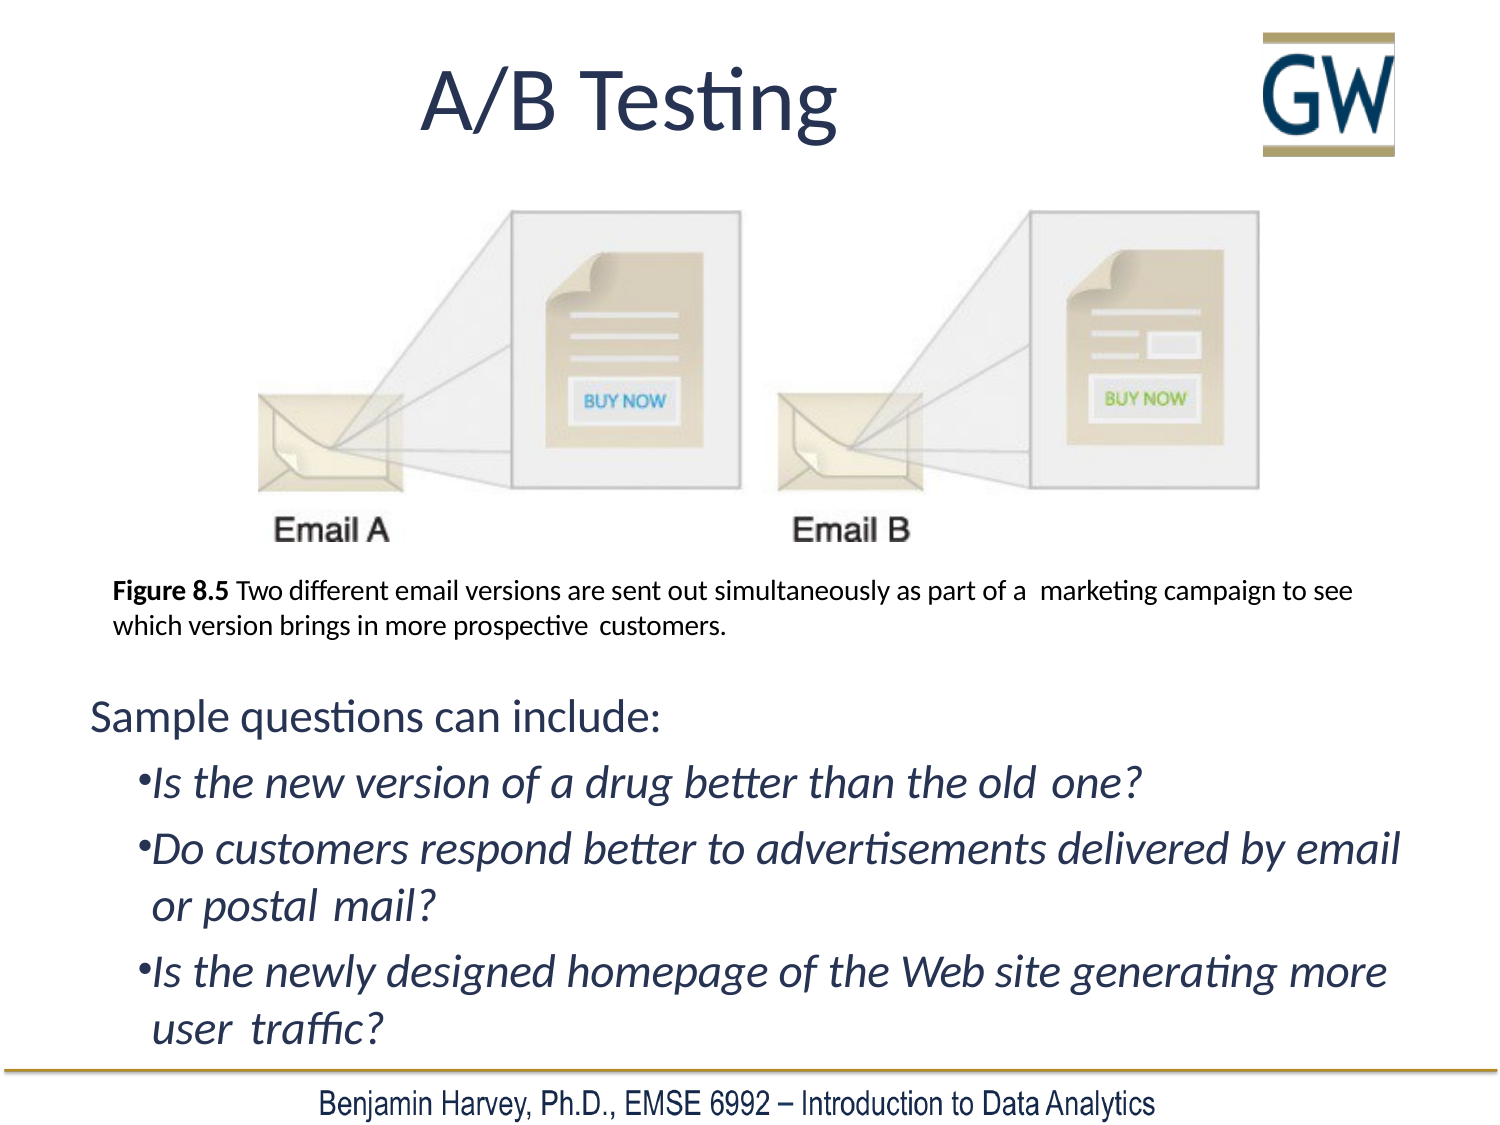

# A/B Testing

Figure 8.5 Two different email versions are sent out simultaneously as part of a  marketing campaign to see which version brings in more prospective customers.
Sample questions can include:
Is the new version of a drug better than the old one?
Do customers respond better to advertisements delivered by email or postal mail?
Is the newly designed homepage of the Web site generating more user traffic?